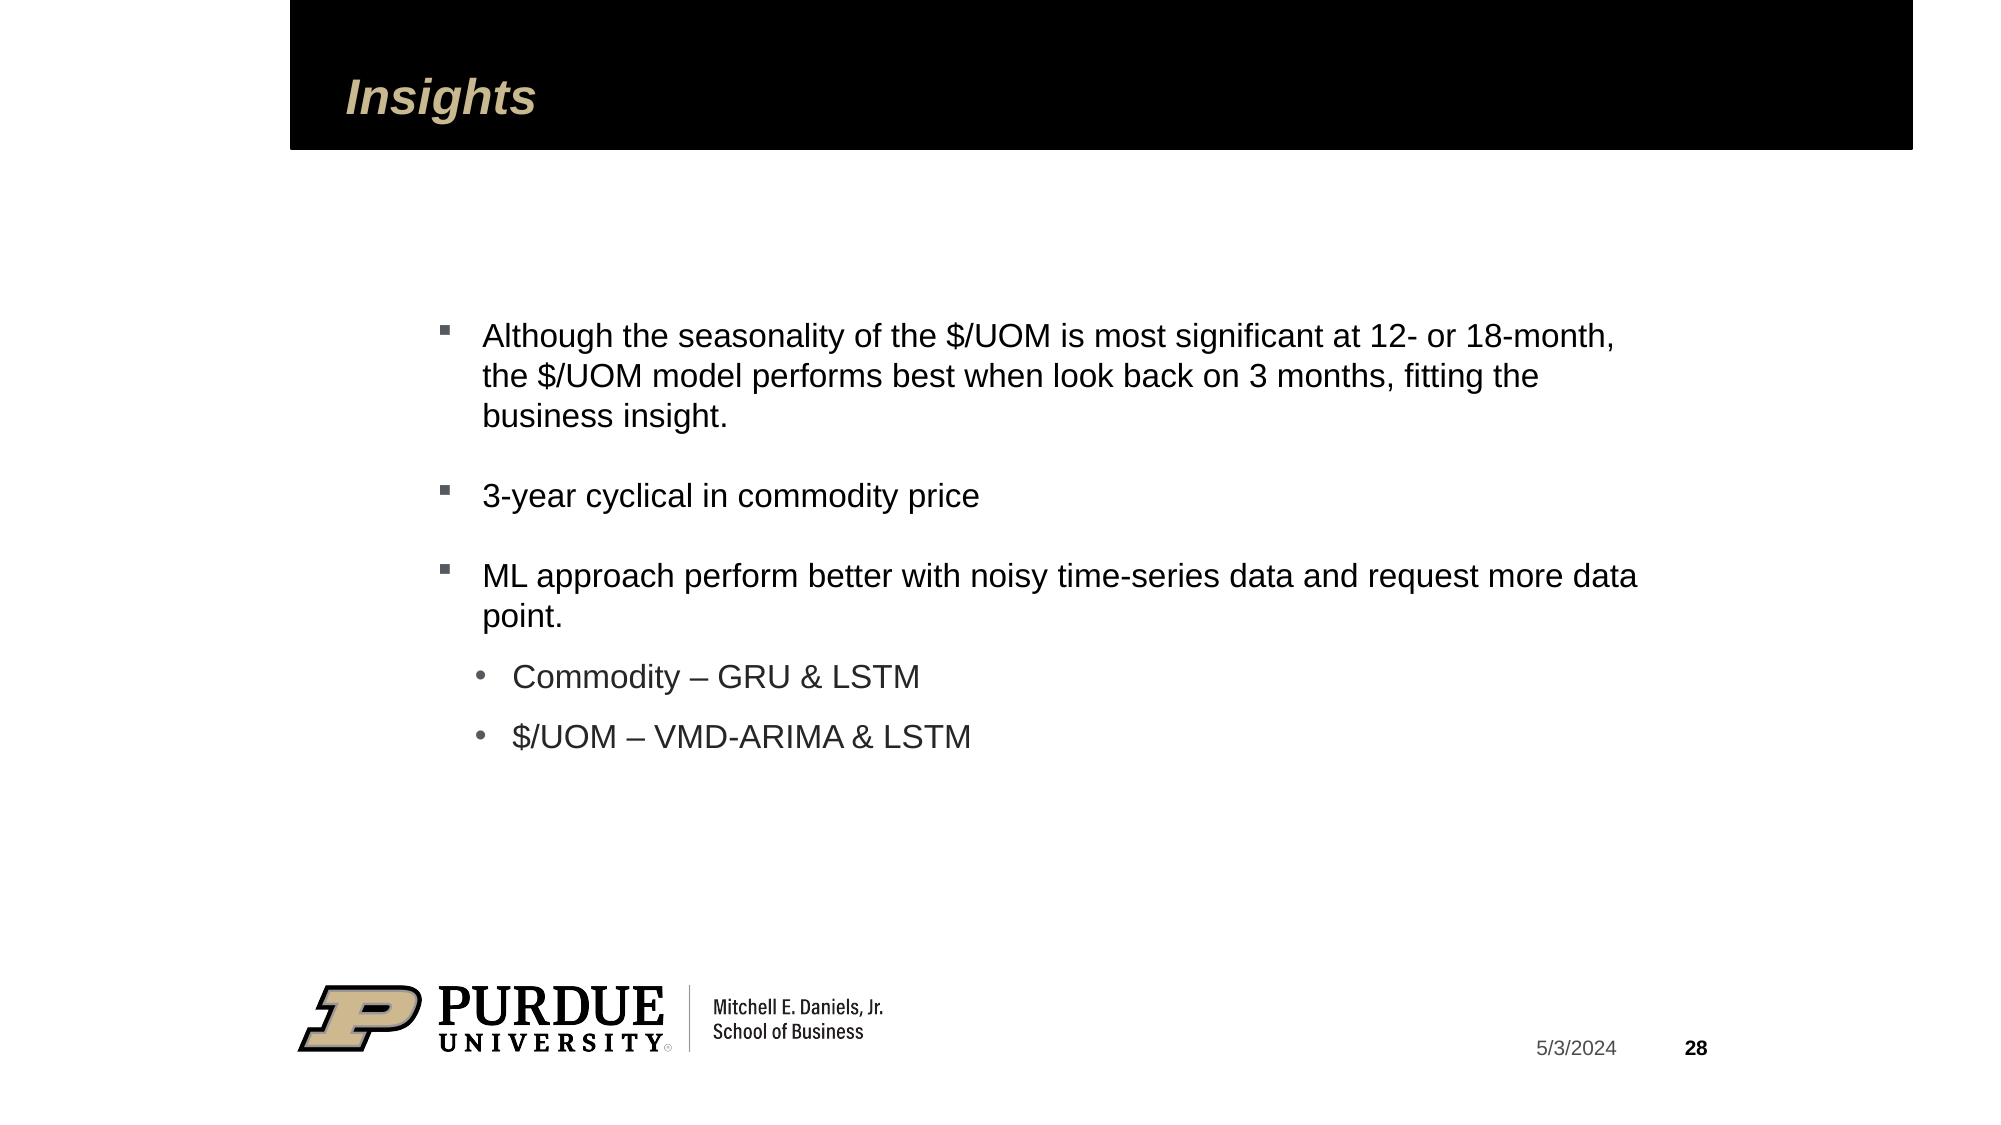

# Insights

Although the seasonality of the $/UOM is most significant at 12- or 18-month, the $/UOM model performs best when look back on 3 months, fitting the business insight.

3-year cyclical in commodity price

ML approach perform better with noisy time-series data and request more data point.
Commodity – GRU & LSTM
$/UOM – VMD-ARIMA & LSTM

28
5/3/2024